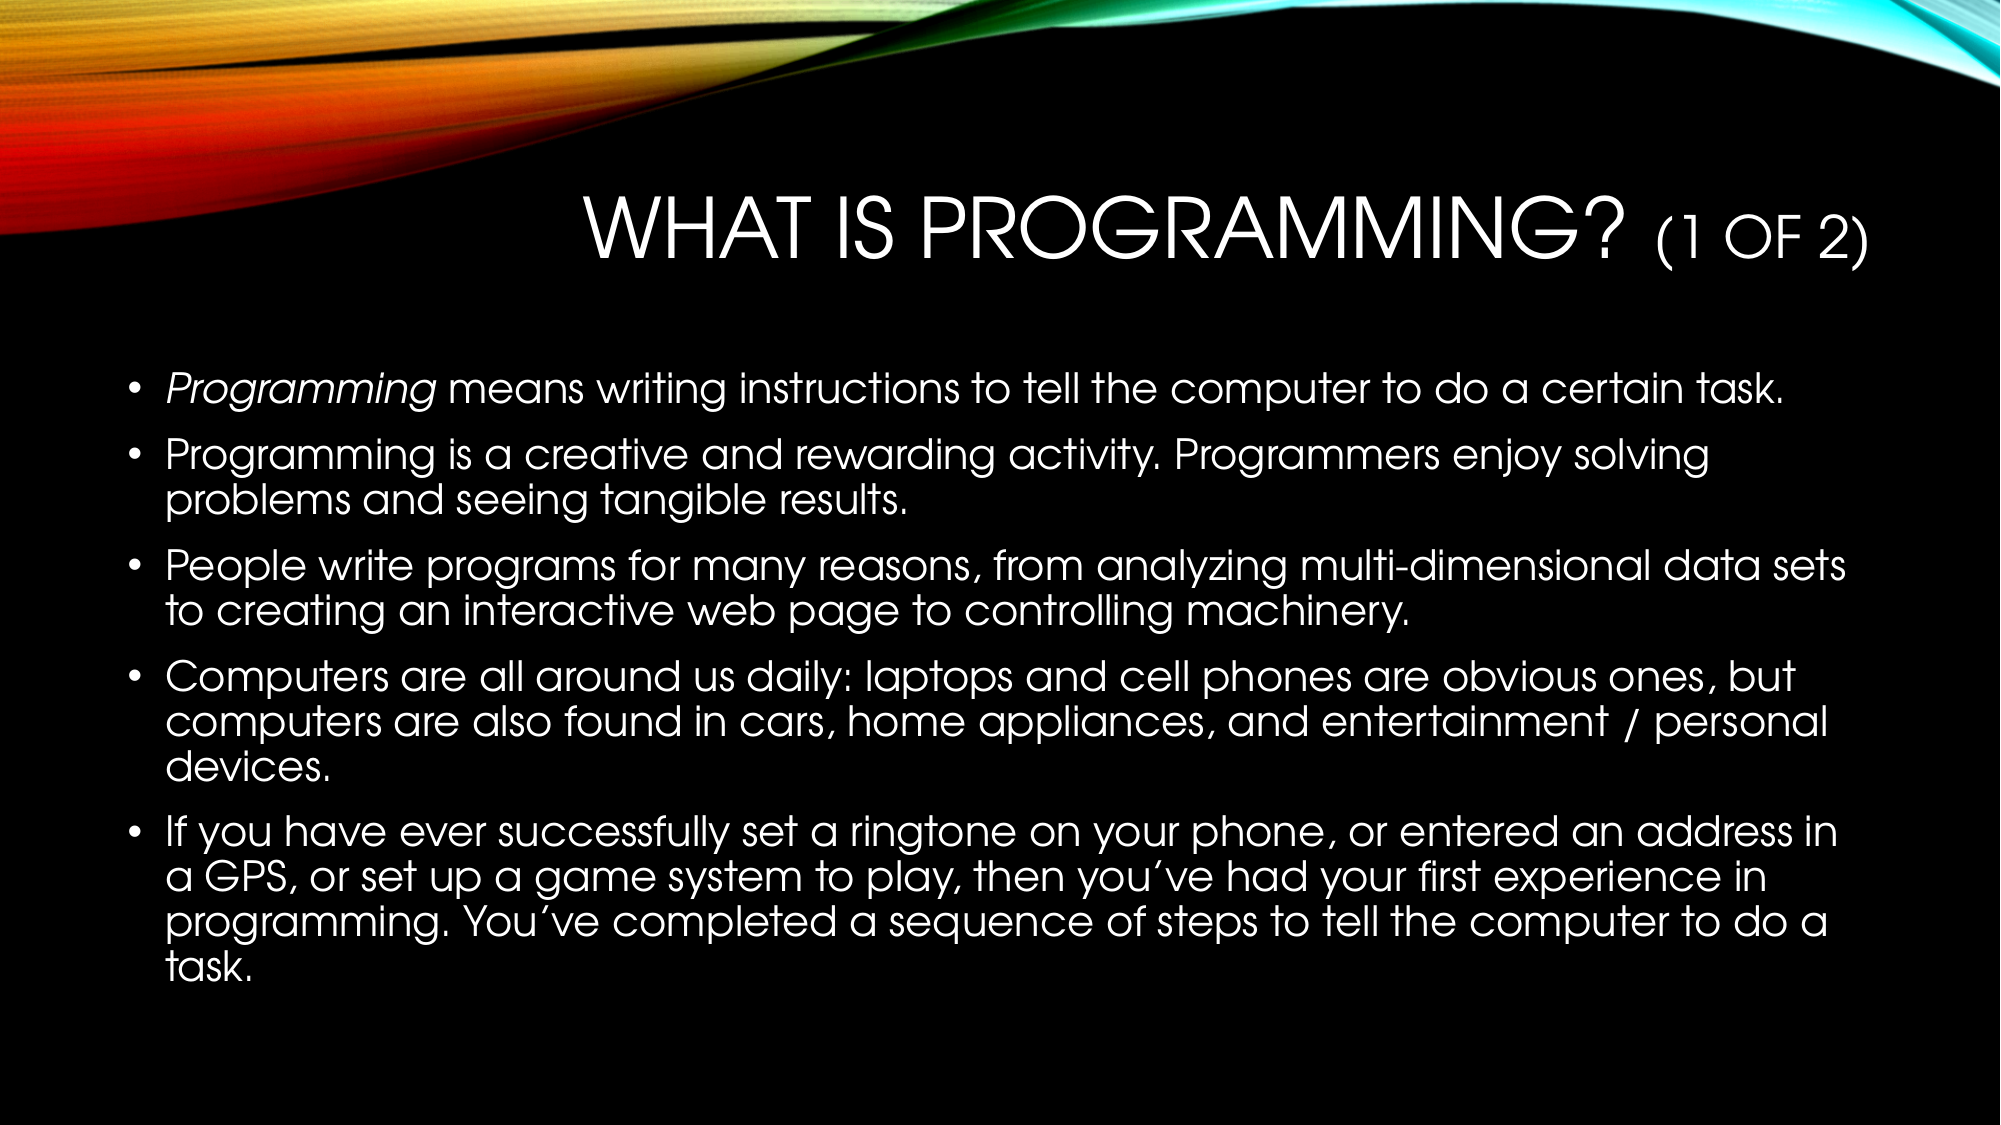

# What Is Programming? (1 of 2)
Programming means writing instructions to tell the computer to do a certain task.
Programming is a creative and rewarding activity. Programmers enjoy solving problems and seeing tangible results.
People write programs for many reasons, from analyzing multi-dimensional data sets to creating an interactive web page to controlling machinery.
Computers are all around us daily: laptops and cell phones are obvious ones, but computers are also found in cars, home appliances, and entertainment / personal devices.
If you have ever successfully set a ringtone on your phone, or entered an address in a GPS, or set up a game system to play, then you’ve had your first experience in programming. You’ve completed a sequence of steps to tell the computer to do a task.